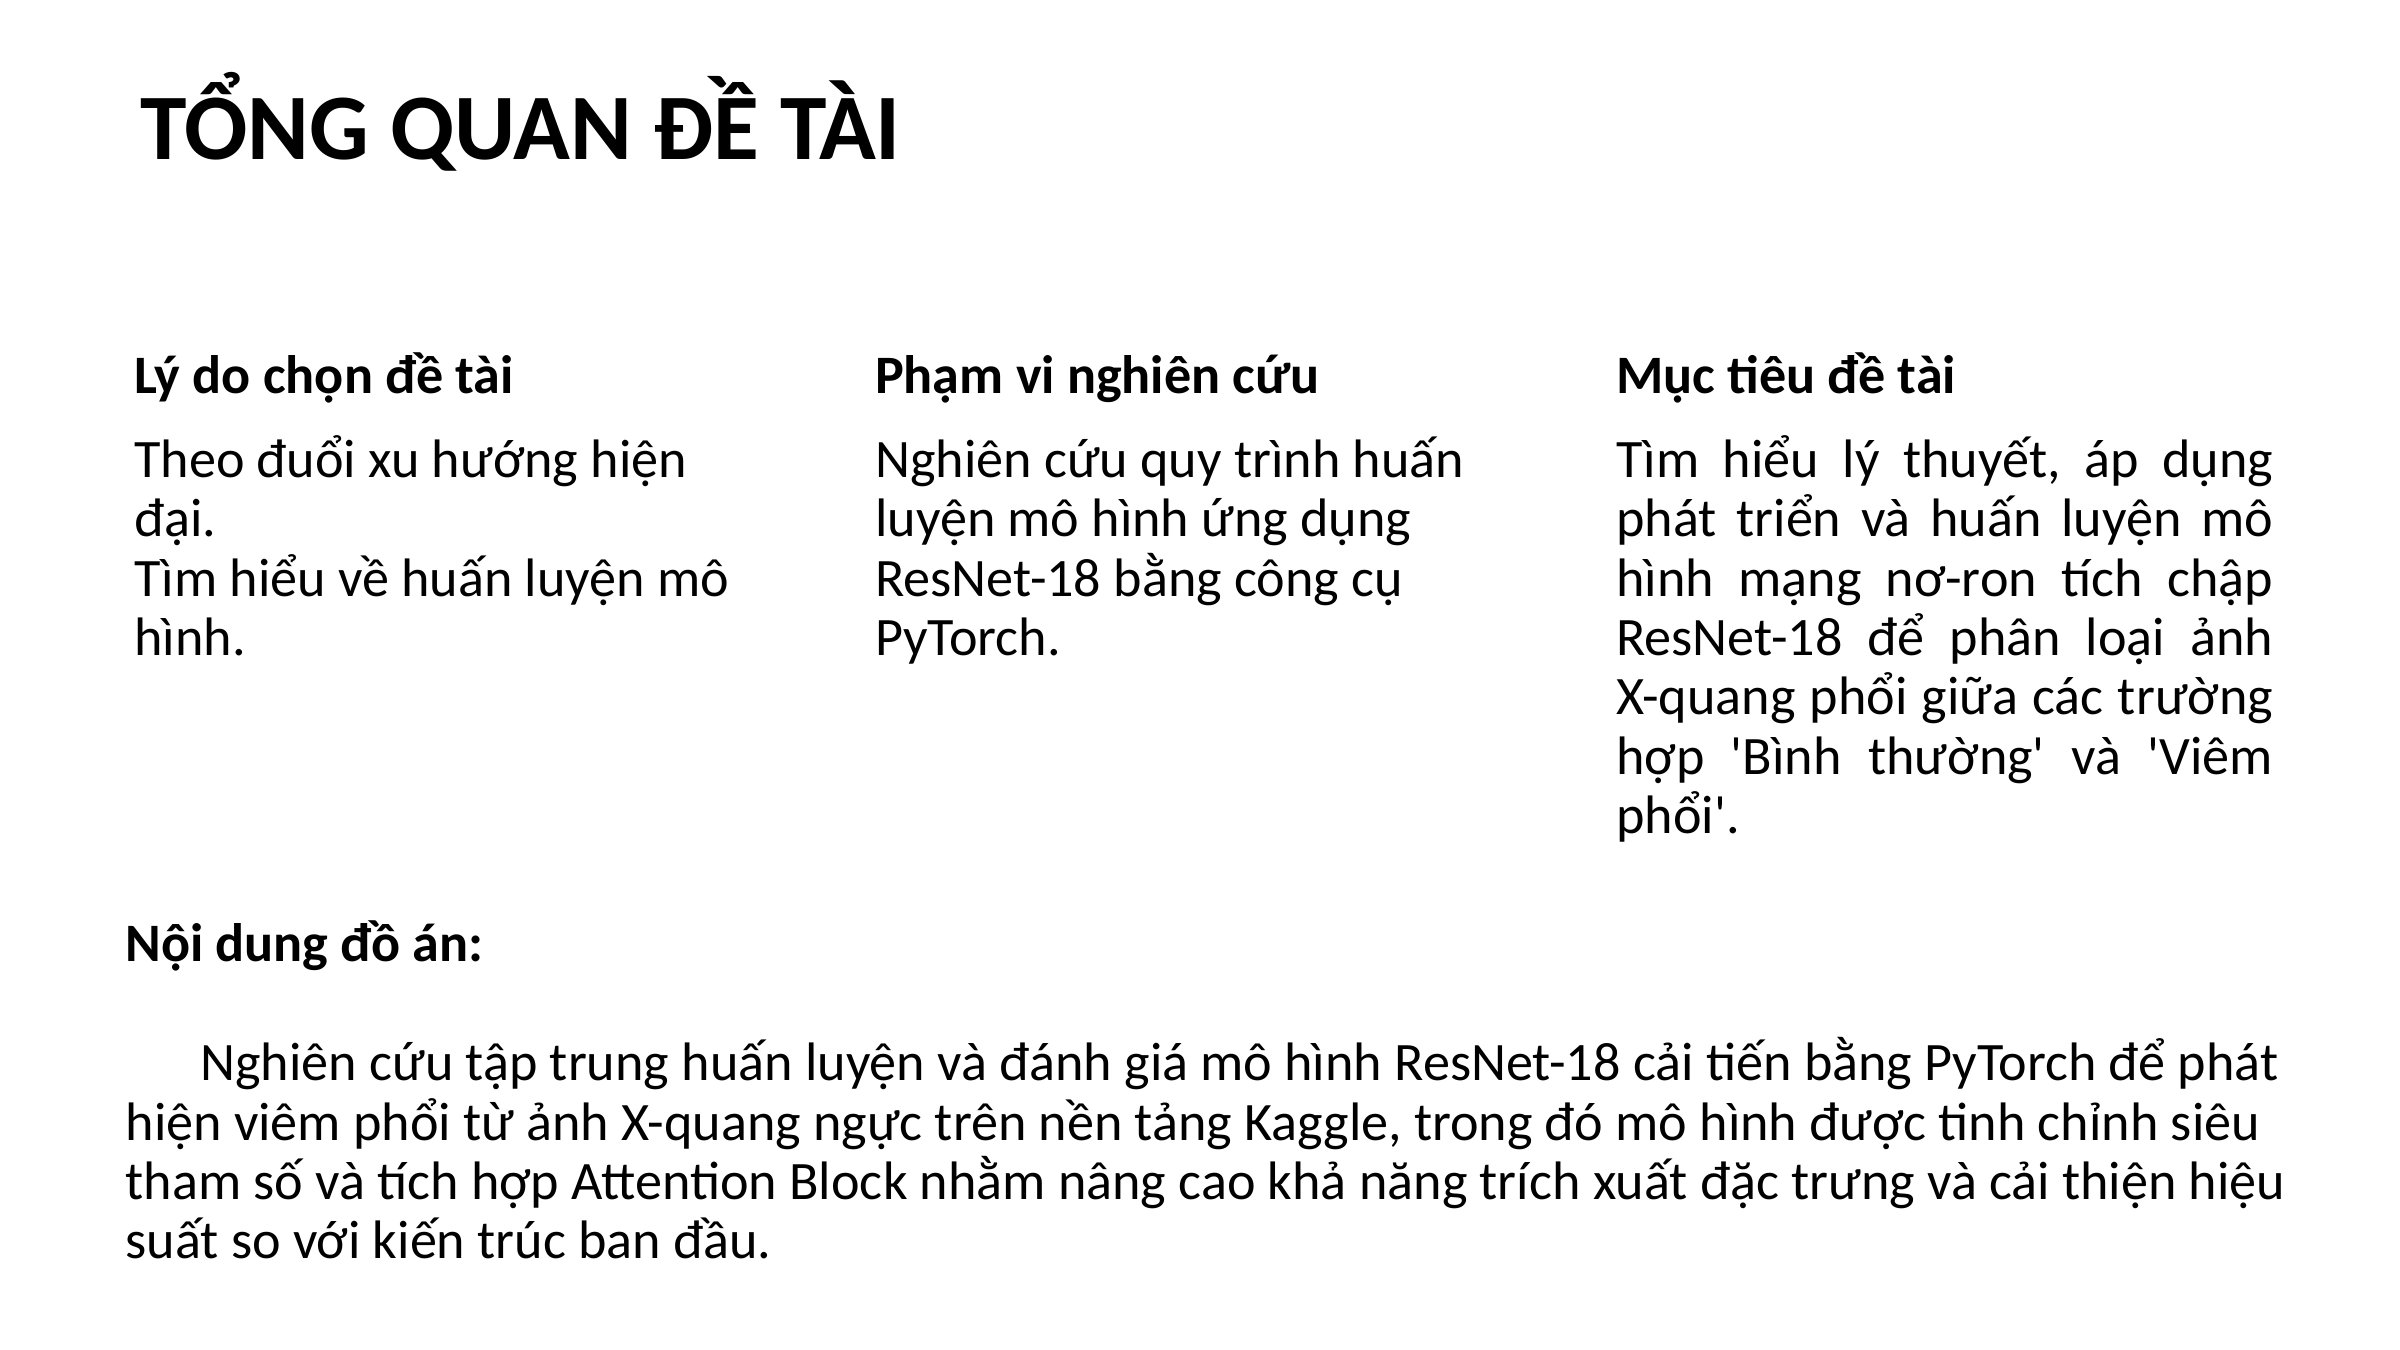

TỔNG QUAN ĐỀ TÀI
Lý do chọn đề tài
Phạm vi nghiên cứu
Mục tiêu đề tài
Theo đuổi xu hướng hiện đại.
Tìm hiểu về huấn luyện mô hình.
Nghiên cứu quy trình huấn luyện mô hình ứng dụng ResNet-18 bằng công cụ PyTorch.

Tìm hiểu lý thuyết, áp dụng phát triển và huấn luyện mô hình mạng nơ-ron tích chập ResNet-18 để phân loại ảnh X-quang phổi giữa các trường hợp 'Bình thường' và 'Viêm phổi'.
Nội dung đồ án:

Nghiên cứu tập trung huấn luyện và đánh giá mô hình ResNet-18 cải tiến bằng PyTorch để phát
hiện viêm phổi từ ảnh X-quang ngực trên nền tảng Kaggle, trong đó mô hình được tinh chỉnh siêu
tham số và tích hợp Attention Block nhằm nâng cao khả năng trích xuất đặc trưng và cải thiện hiệu
suất so với kiến trúc ban đầu.